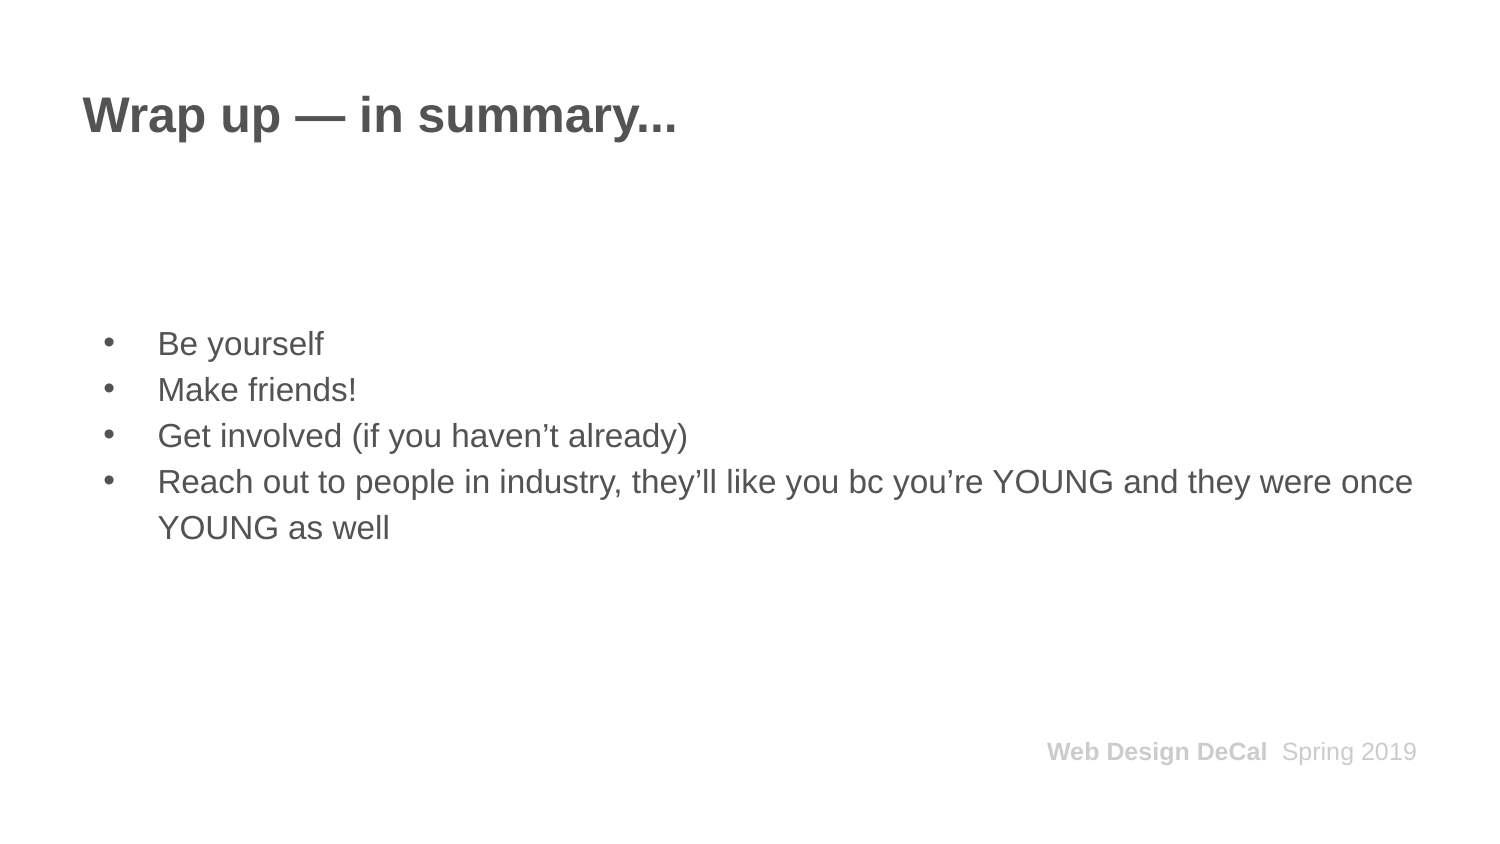

# Wrap up — in summary...
Be yourself
Make friends!
Get involved (if you haven’t already)
Reach out to people in industry, they’ll like you bc you’re YOUNG and they were once YOUNG as well